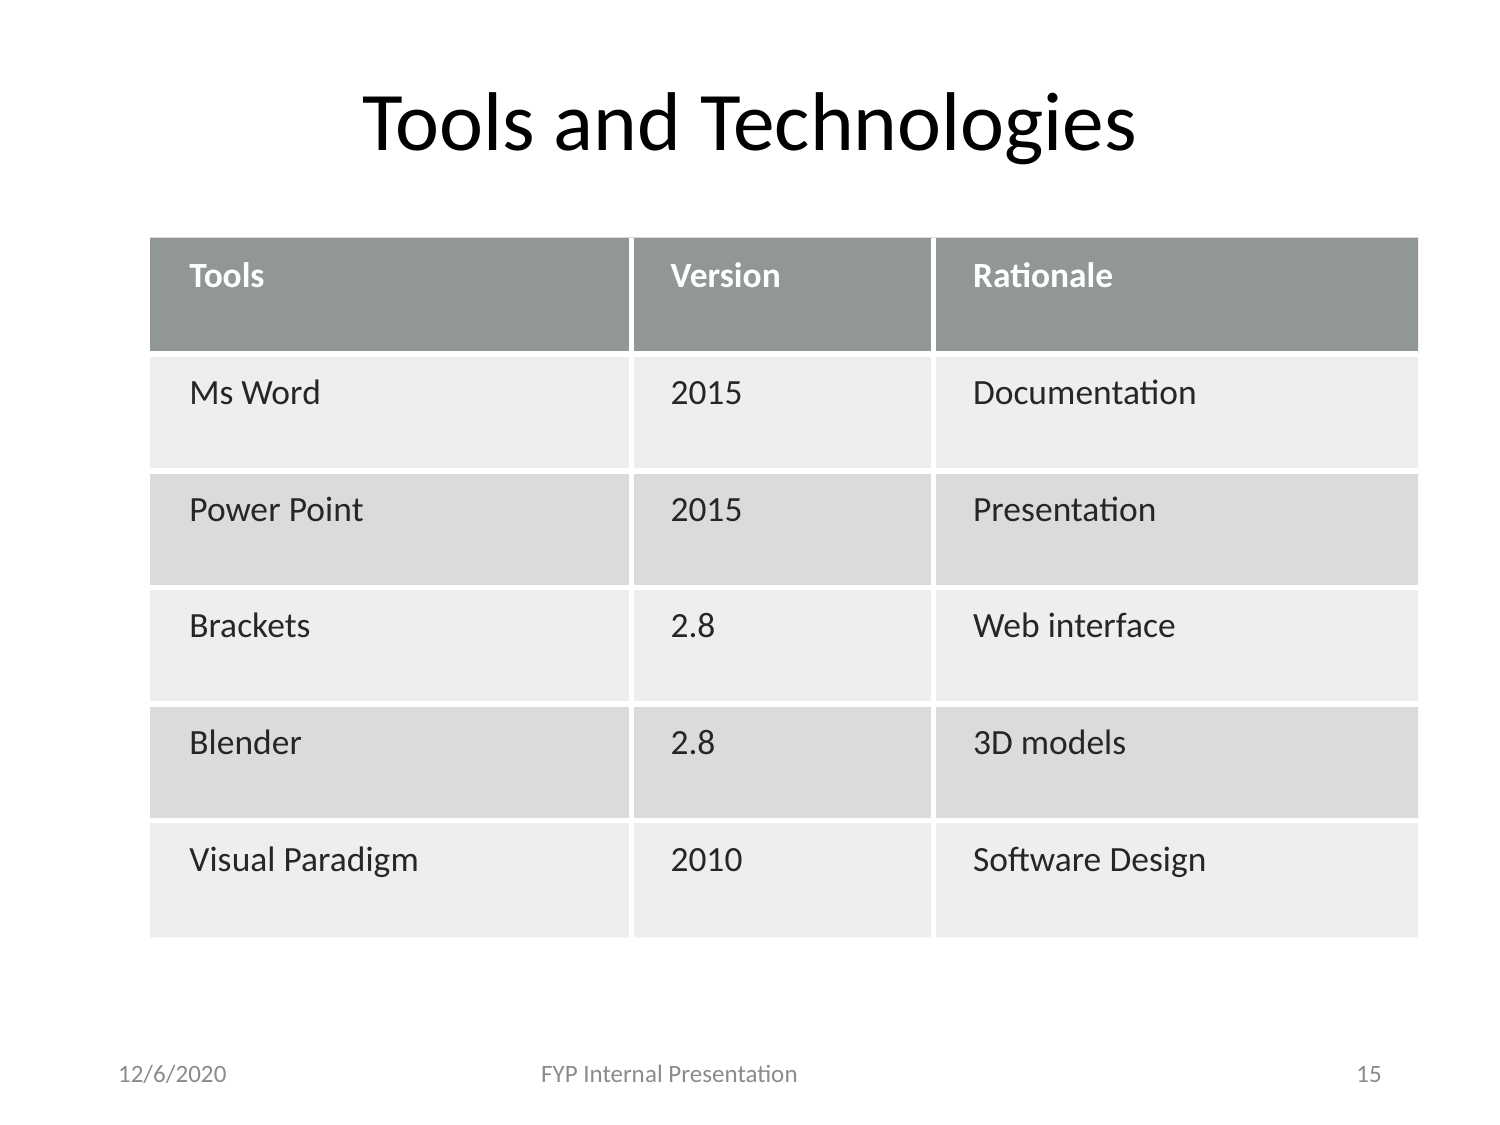

# Tools and Technologies
| Tools | Version | Rationale |
| --- | --- | --- |
| Ms Word | 2015 | Documentation |
| Power Point | 2015 | Presentation |
| Brackets | 2.8 | Web interface |
| Blender | 2.8 | 3D models |
| Visual Paradigm | 2010 | Software Design |
12/6/2020
FYP Internal Presentation
15